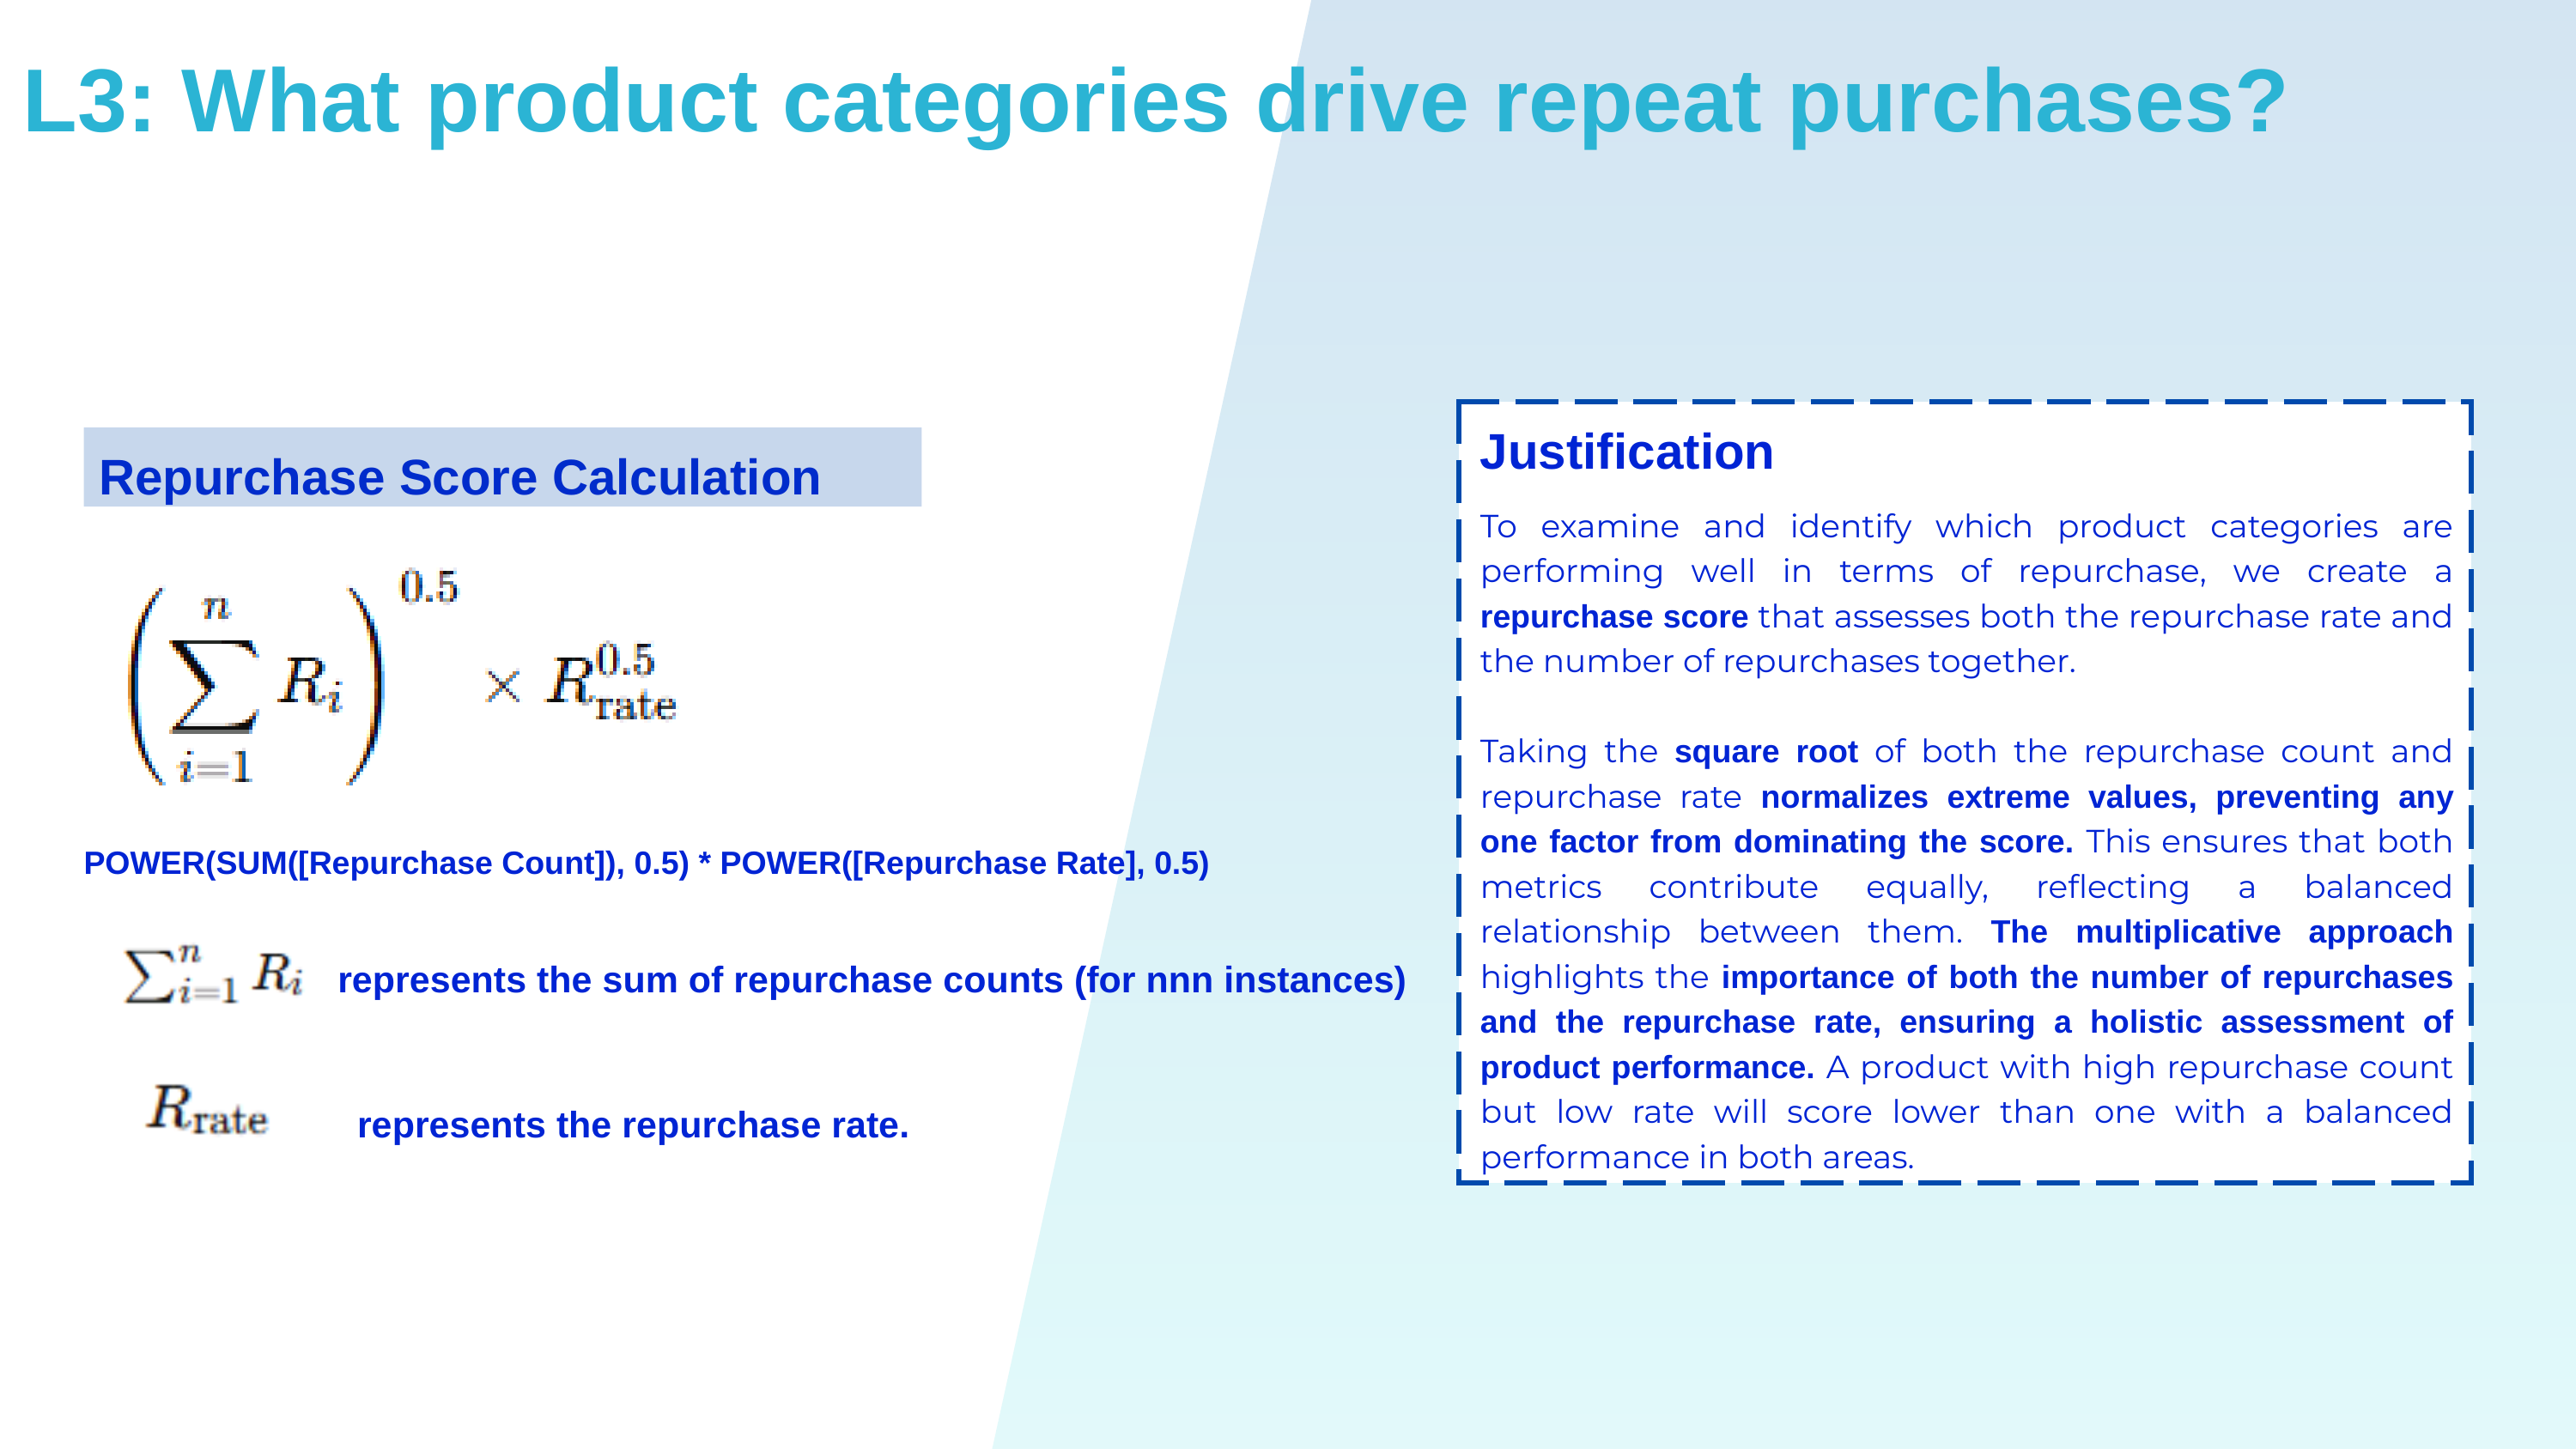

L3: What product categories drive repeat purchases?

Justification

Repurchase Score Calculation
To examine and identify which product categories are performing well in terms of repurchase, we create a repurchase score that assesses both the repurchase rate and the number of repurchases together.

Taking the square root of both the repurchase count and repurchase rate normalizes extreme values, preventing any one factor from dominating the score. This ensures that both metrics contribute equally, reflecting a balanced relationship between them. The multiplicative approach highlights the importance of both the number of repurchases and the repurchase rate, ensuring a holistic assessment of product performance. A product with high repurchase count but low rate will score lower than one with a balanced performance in both areas.

POWER(SUM([Repurchase Count]), 0.5) * POWER([Repurchase Rate], 0.5)

represents the sum of repurchase counts (for nnn instances)

represents the repurchase rate.